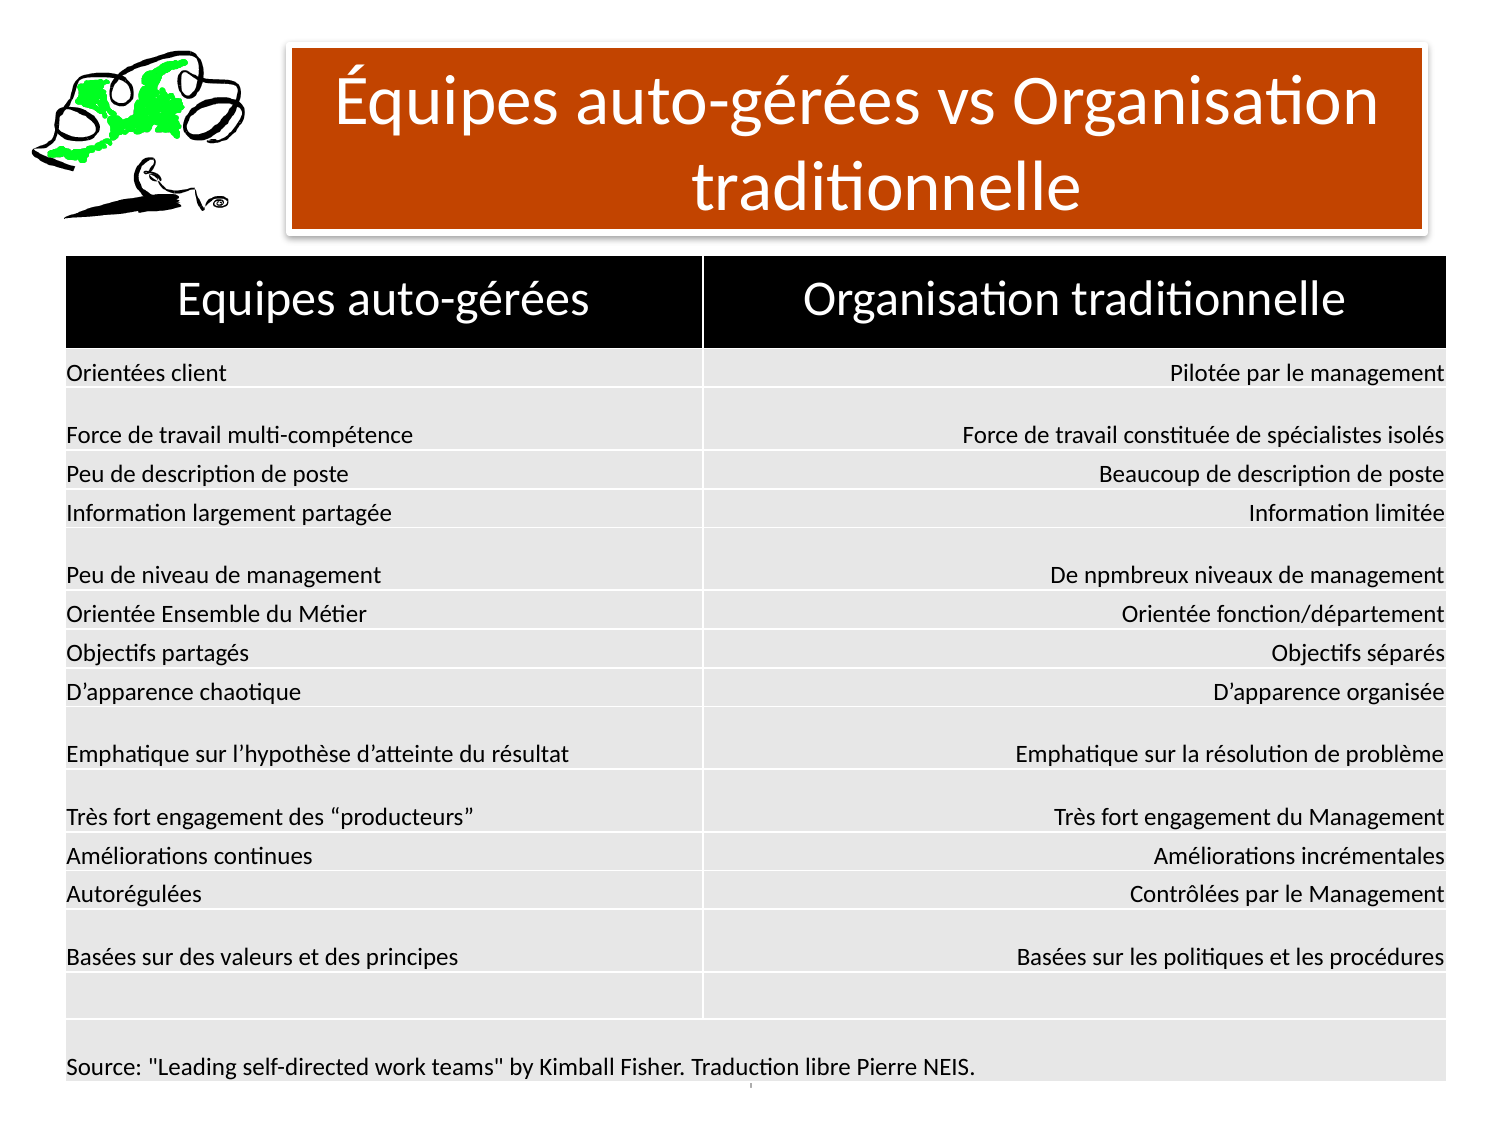

# Équipes auto-gérées vs Organisation traditionnelle
| Equipes auto-gérées | Organisation traditionnelle |
| --- | --- |
| Orientées client | Pilotée par le management |
| Force de travail multi-compétence | Force de travail constituée de spécialistes isolés |
| Peu de description de poste | Beaucoup de description de poste |
| Information largement partagée | Information limitée |
| Peu de niveau de management | De npmbreux niveaux de management |
| Orientée Ensemble du Métier | Orientée fonction/département |
| Objectifs partagés | Objectifs séparés |
| D’apparence chaotique | D’apparence organisée |
| Emphatique sur l’hypothèse d’atteinte du résultat | Emphatique sur la résolution de problème |
| Très fort engagement des “producteurs” | Très fort engagement du Management |
| Améliorations continues | Améliorations incrémentales |
| Autorégulées | Contrôlées par le Management |
| Basées sur des valeurs et des principes | Basées sur les politiques et les procédures |
|  |  |
| Source: "Leading self-directed work teams" by Kimball Fisher. Traduction libre Pierre NEIS. |  |
GDP avec Scrum │ © Pierre E. Neis
38